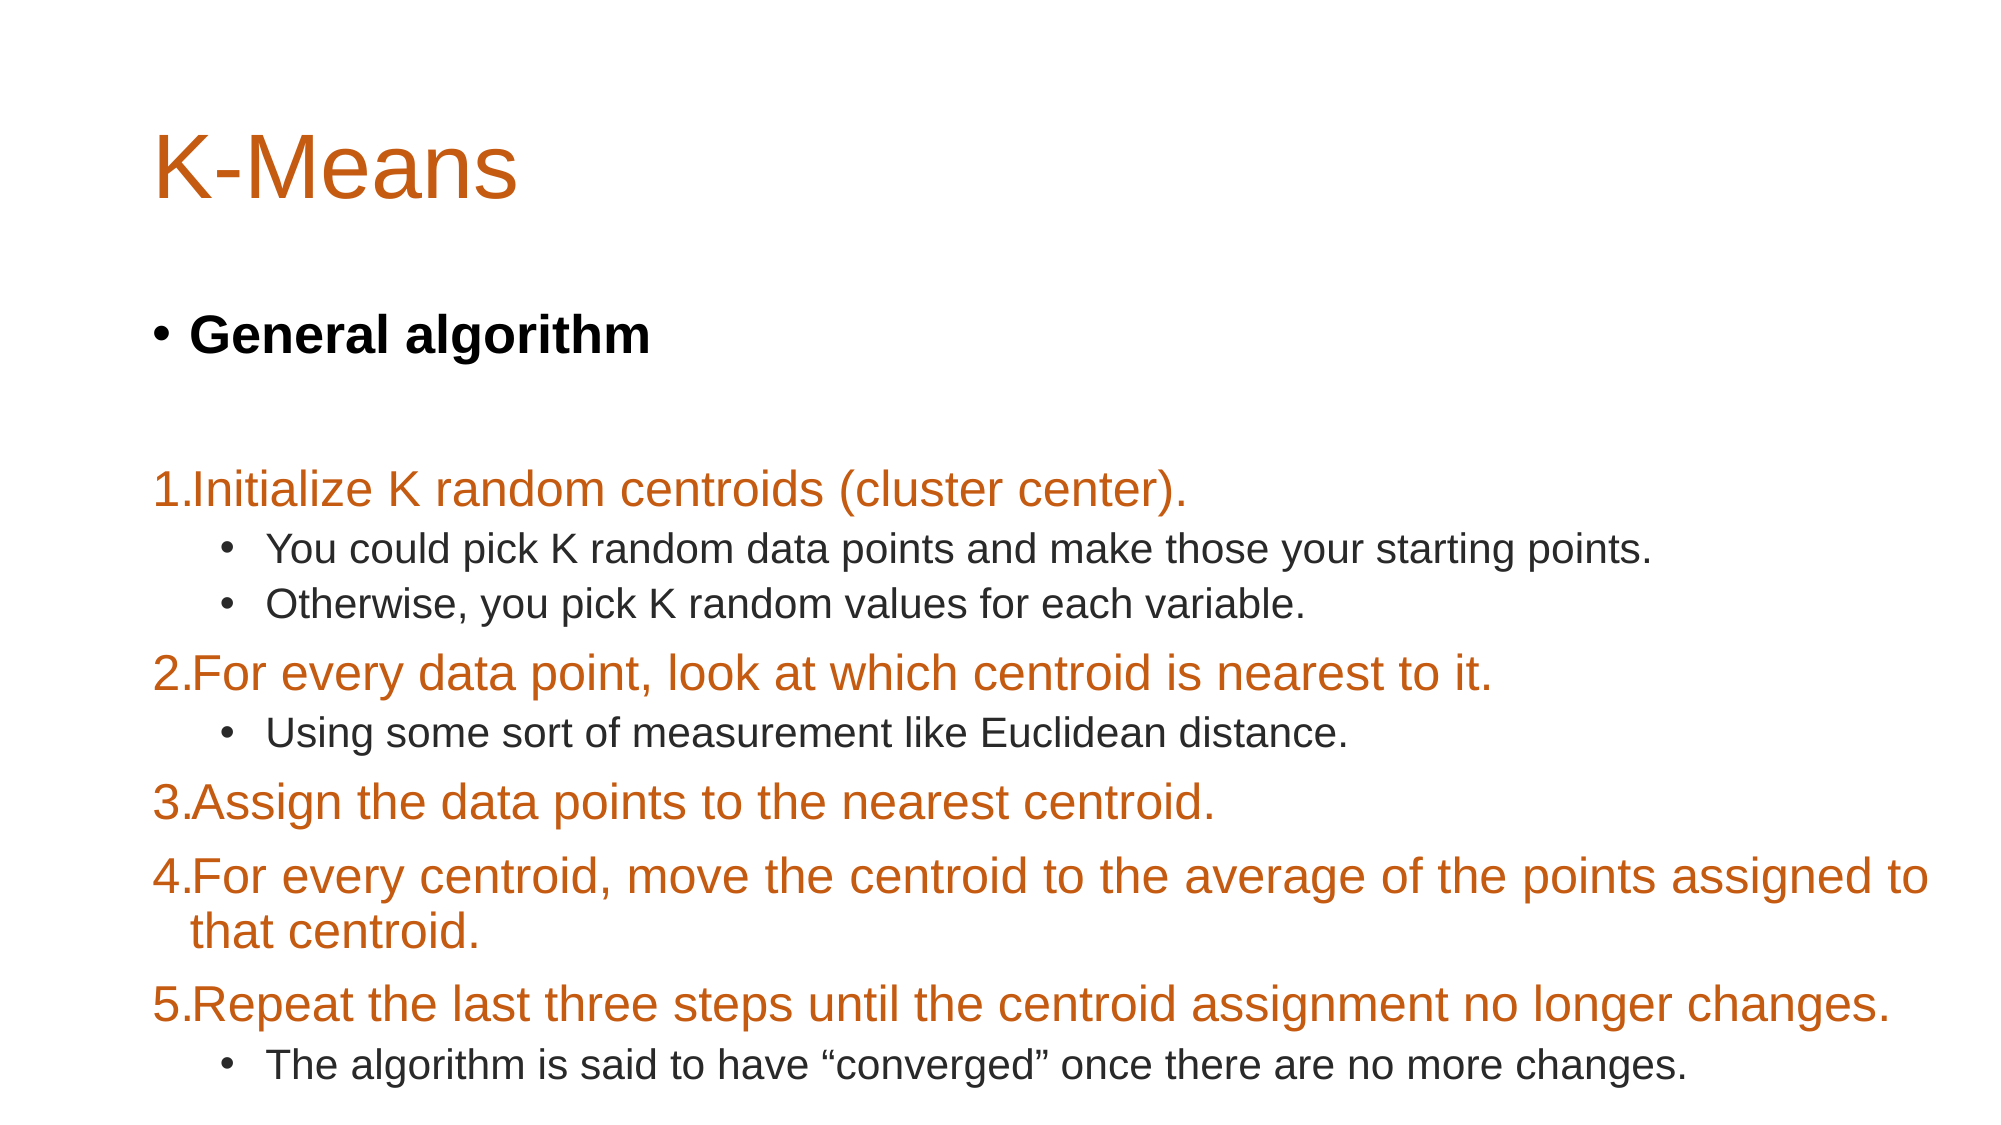

# K-Means
General algorithm

Initialize K random centroids (cluster center).
You could pick K random data points and make those your starting points.
Otherwise, you pick K random values for each variable.
For every data point, look at which centroid is nearest to it.
Using some sort of measurement like Euclidean distance.
Assign the data points to the nearest centroid.
For every centroid, move the centroid to the average of the points assigned to that centroid.
Repeat the last three steps until the centroid assignment no longer changes.
The algorithm is said to have “converged” once there are no more changes.